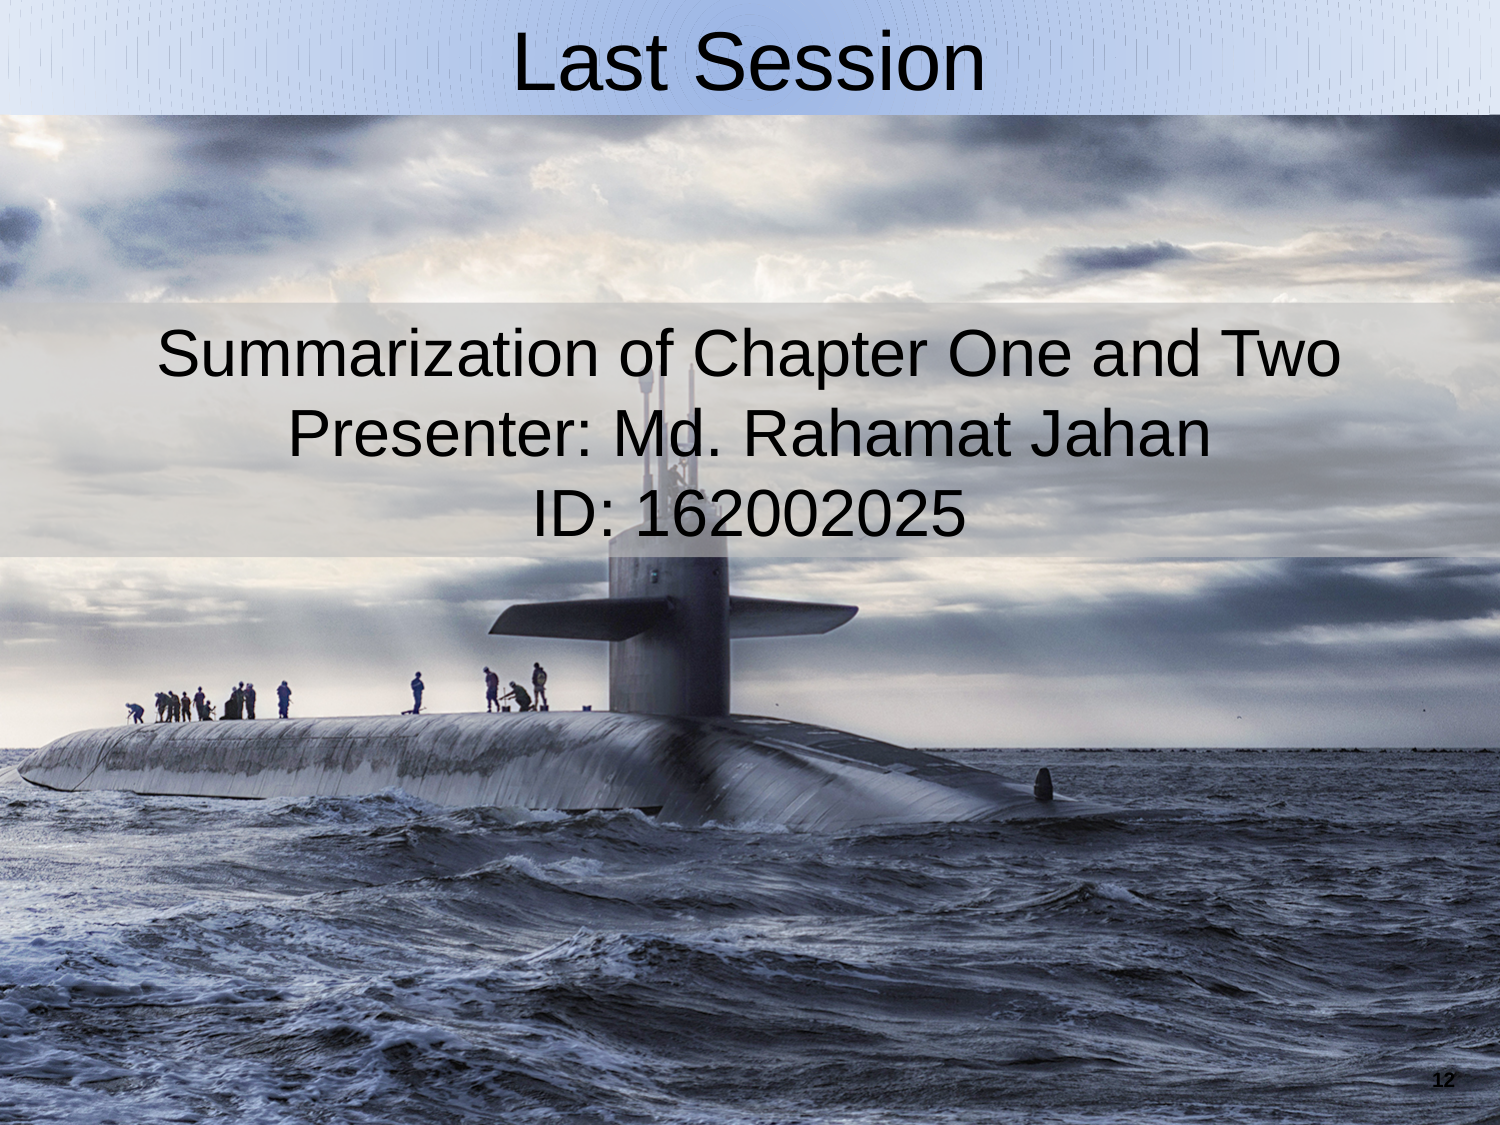

Last Session
Summarization of Chapter One and Two
Presenter: Md. Rahamat Jahan
ID: 162002025
12